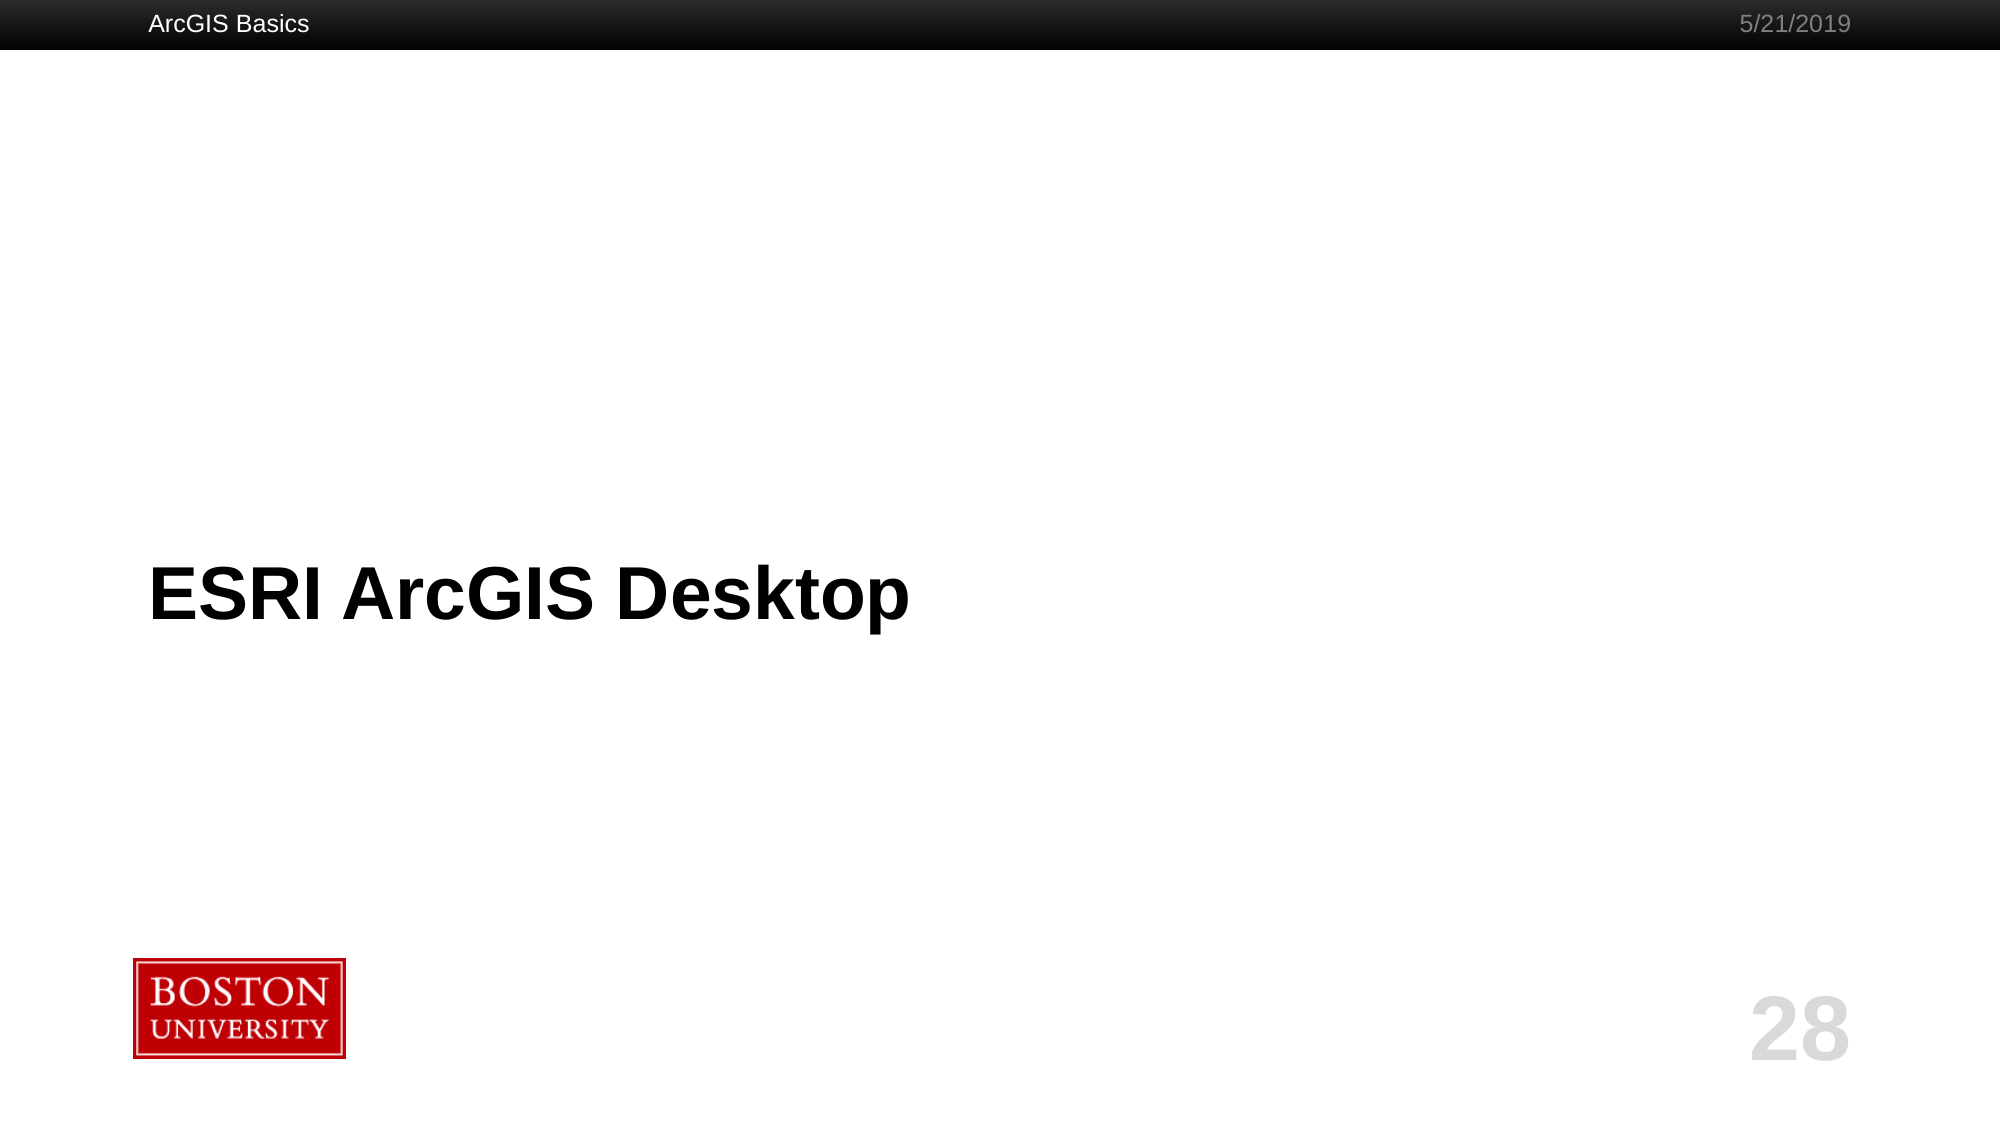

ArcGIS Basics
5/21/2019
# ESRI ArcGIS Desktop
28